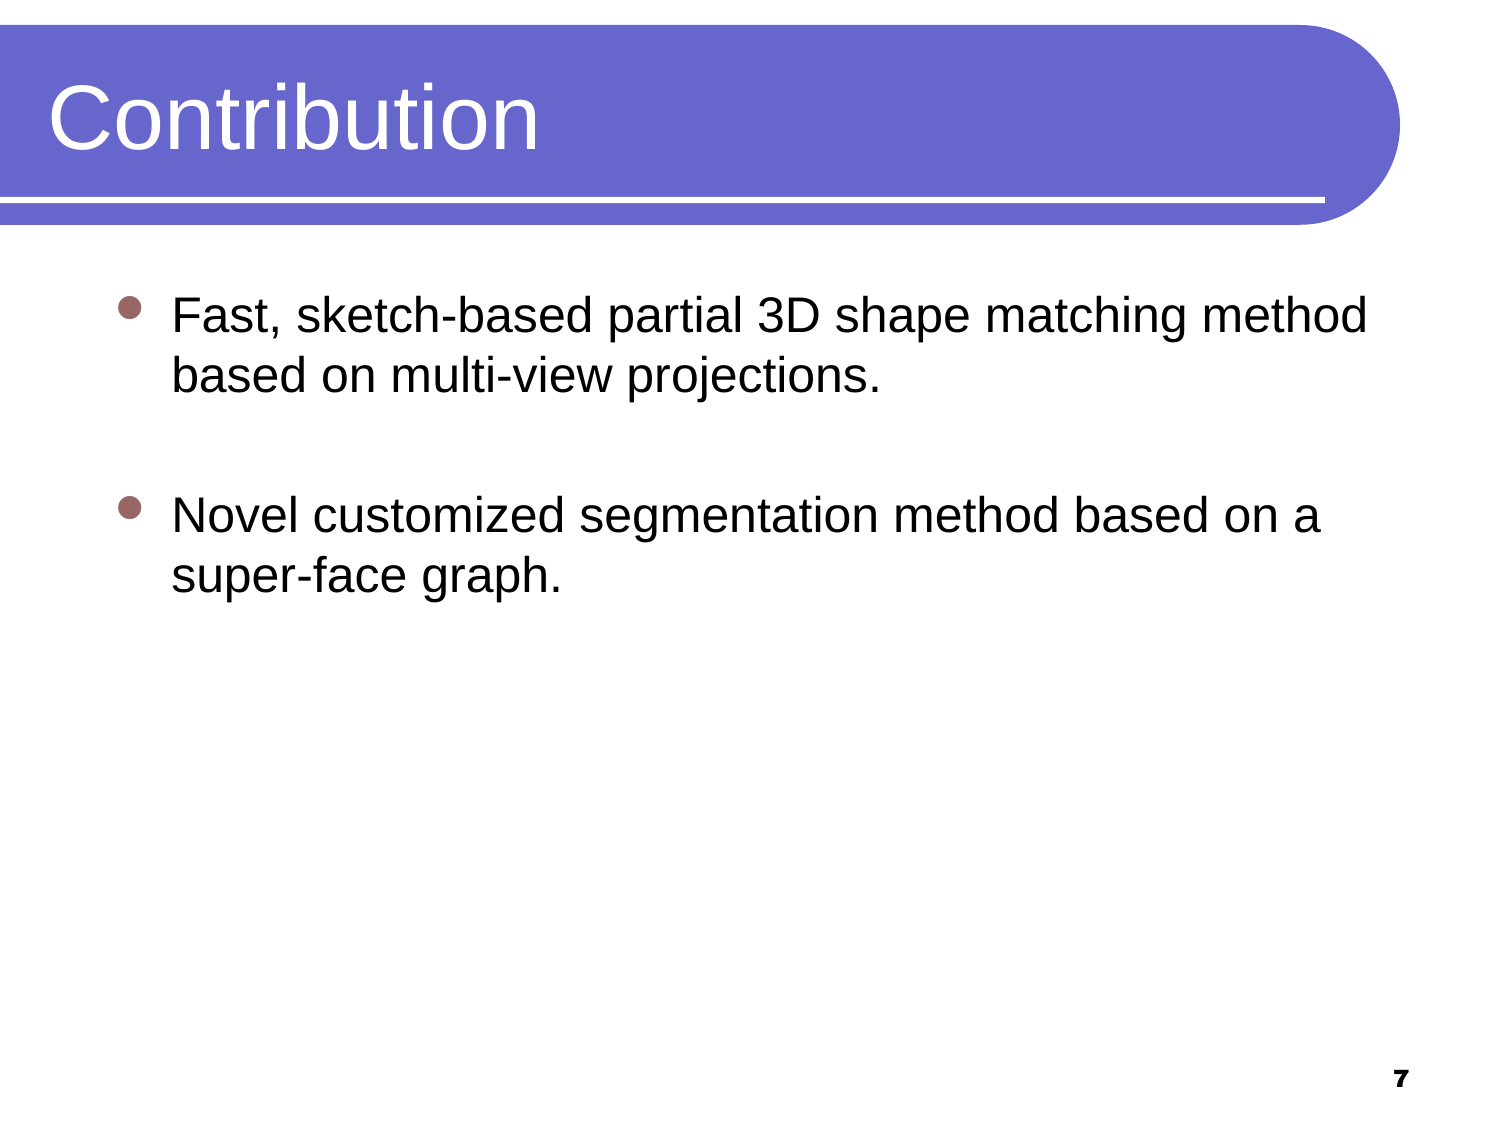

# Contribution
Fast, sketch-based partial 3D shape matching method based on multi-view projections.

Novel customized segmentation method based on a super-face graph.
7